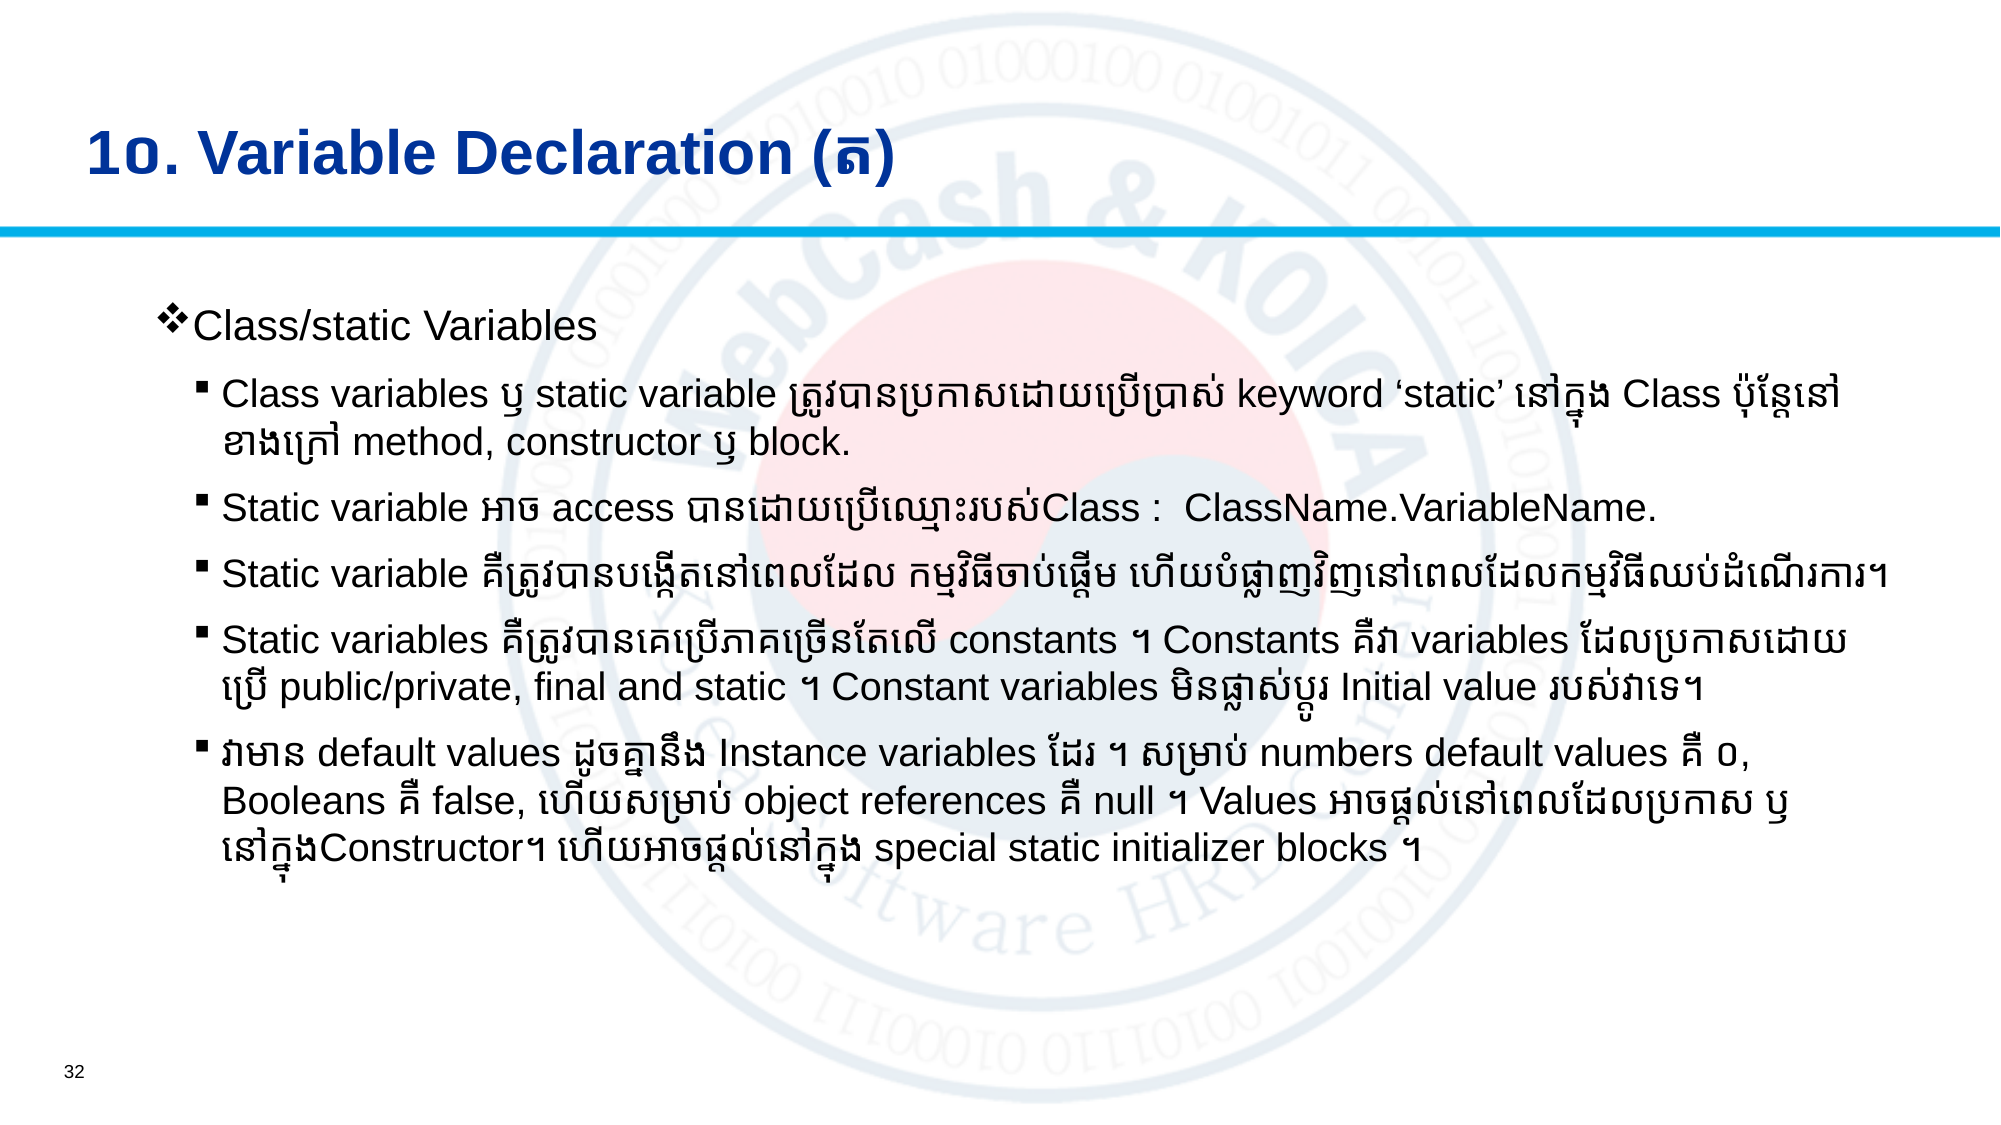

# 1០. Variable Declaration (ត)
Class/static Variables
Class variables ឫ static variable ត្រូវបានប្រកាសដោយប្រើប្រាស់ keyword ‘static’ នៅក្នុង Class ប៉ុន្តែនៅខាងក្រៅ method, constructor ឫ block.
Static variable អាច access បានដោយប្រើឈ្មោះរបស់Class :  ClassName.VariableName.
Static variable គឺត្រូវបានបង្កើតនៅពេលដែល កម្មវិធីចាប់ផ្តើម ហើយបំផ្លាញវិញនៅពេលដែលកម្មវិធីឈប់ដំណើរការ។
Static variables គឺត្រូវបានគេប្រើភាគច្រើនតែលើ constants ។ Constants គឺវា variables ដែលប្រកាសដោយប្រើ public/private, final and static ។ Constant variables មិនផ្លាស់ប្តូរ Initial value​ របស់វាទេ។
វាមាន default values ដូចគ្នានឹង​ Instance variables ដែរ ។ សម្រាប់ numbers default values គឺ ០, Booleans គឺ false, ហើយសម្រាប់ object references គឺ null ។​​ Values អាចផ្តល់នៅពេលដែលប្រកាស ​ឫនៅក្នុងConstructor។ ហើយអាចផ្តល់នៅក្នុង special static initializer blocks ។
32